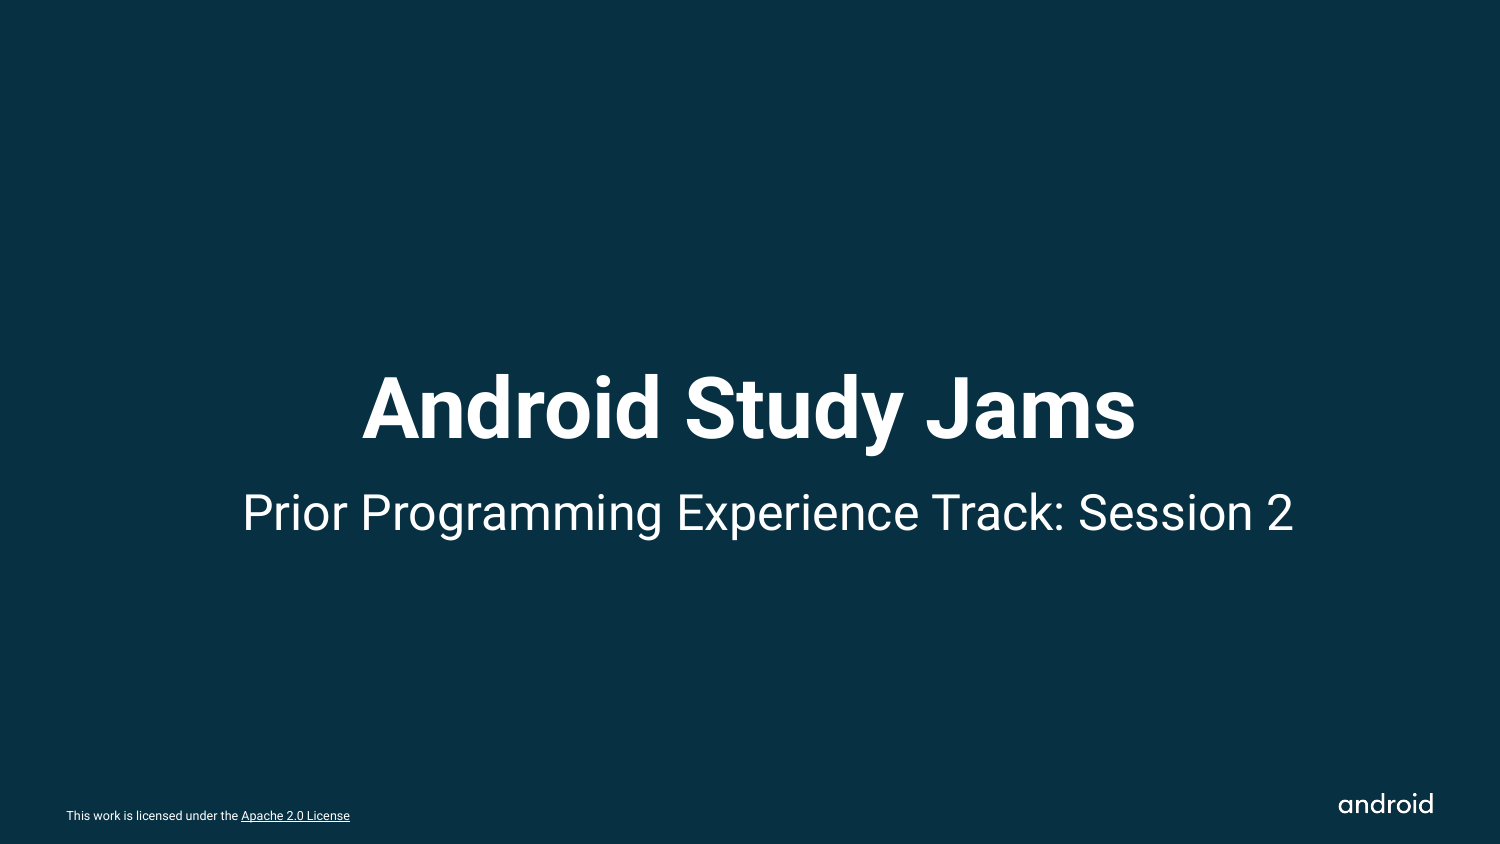

Android Study Jams
Prior Programming Experience Track: Session 2